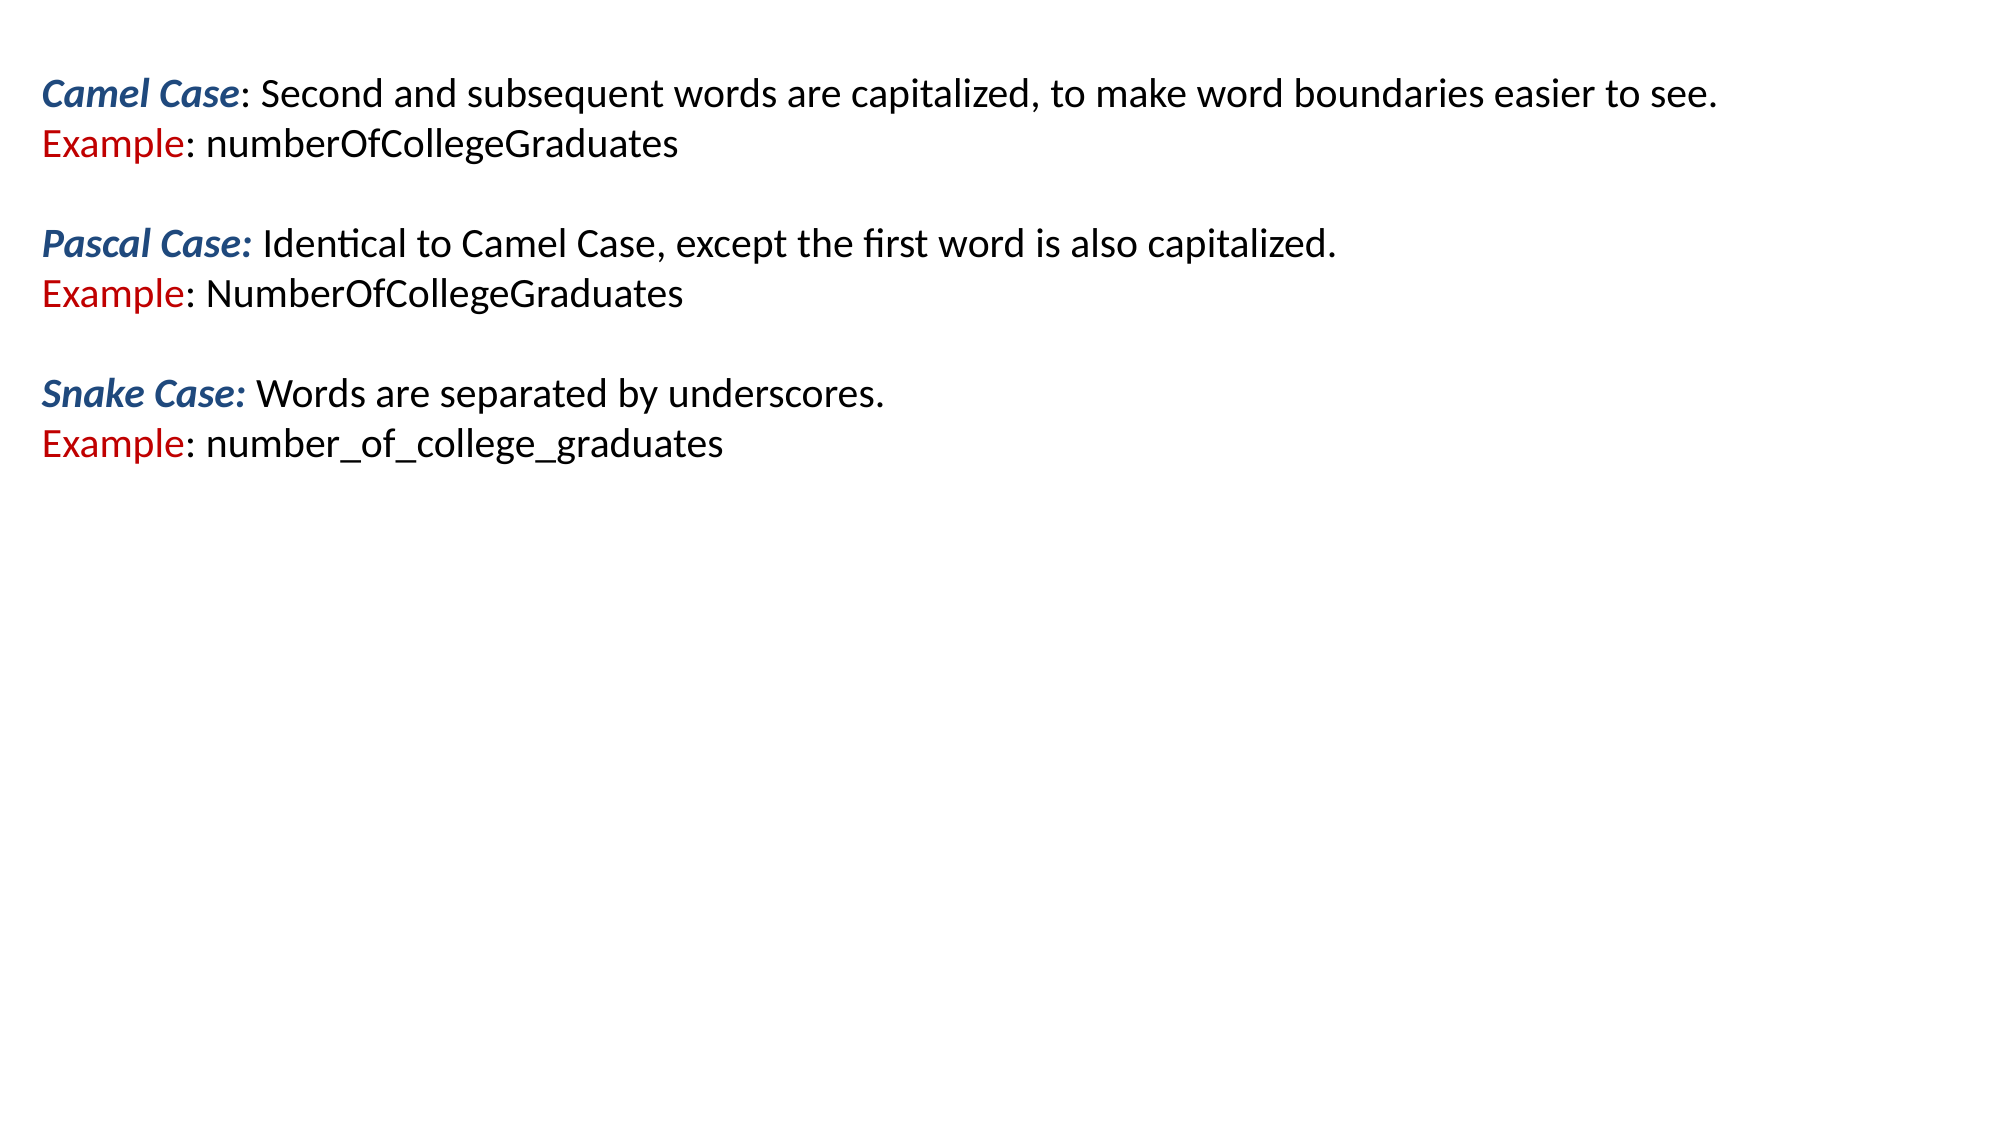

Camel Case: Second and subsequent words are capitalized, to make word boundaries easier to see.
Example: numberOfCollegeGraduates

Pascal Case: Identical to Camel Case, except the first word is also capitalized.
Example: NumberOfCollegeGraduates

Snake Case: Words are separated by underscores.
Example: number_of_college_graduates